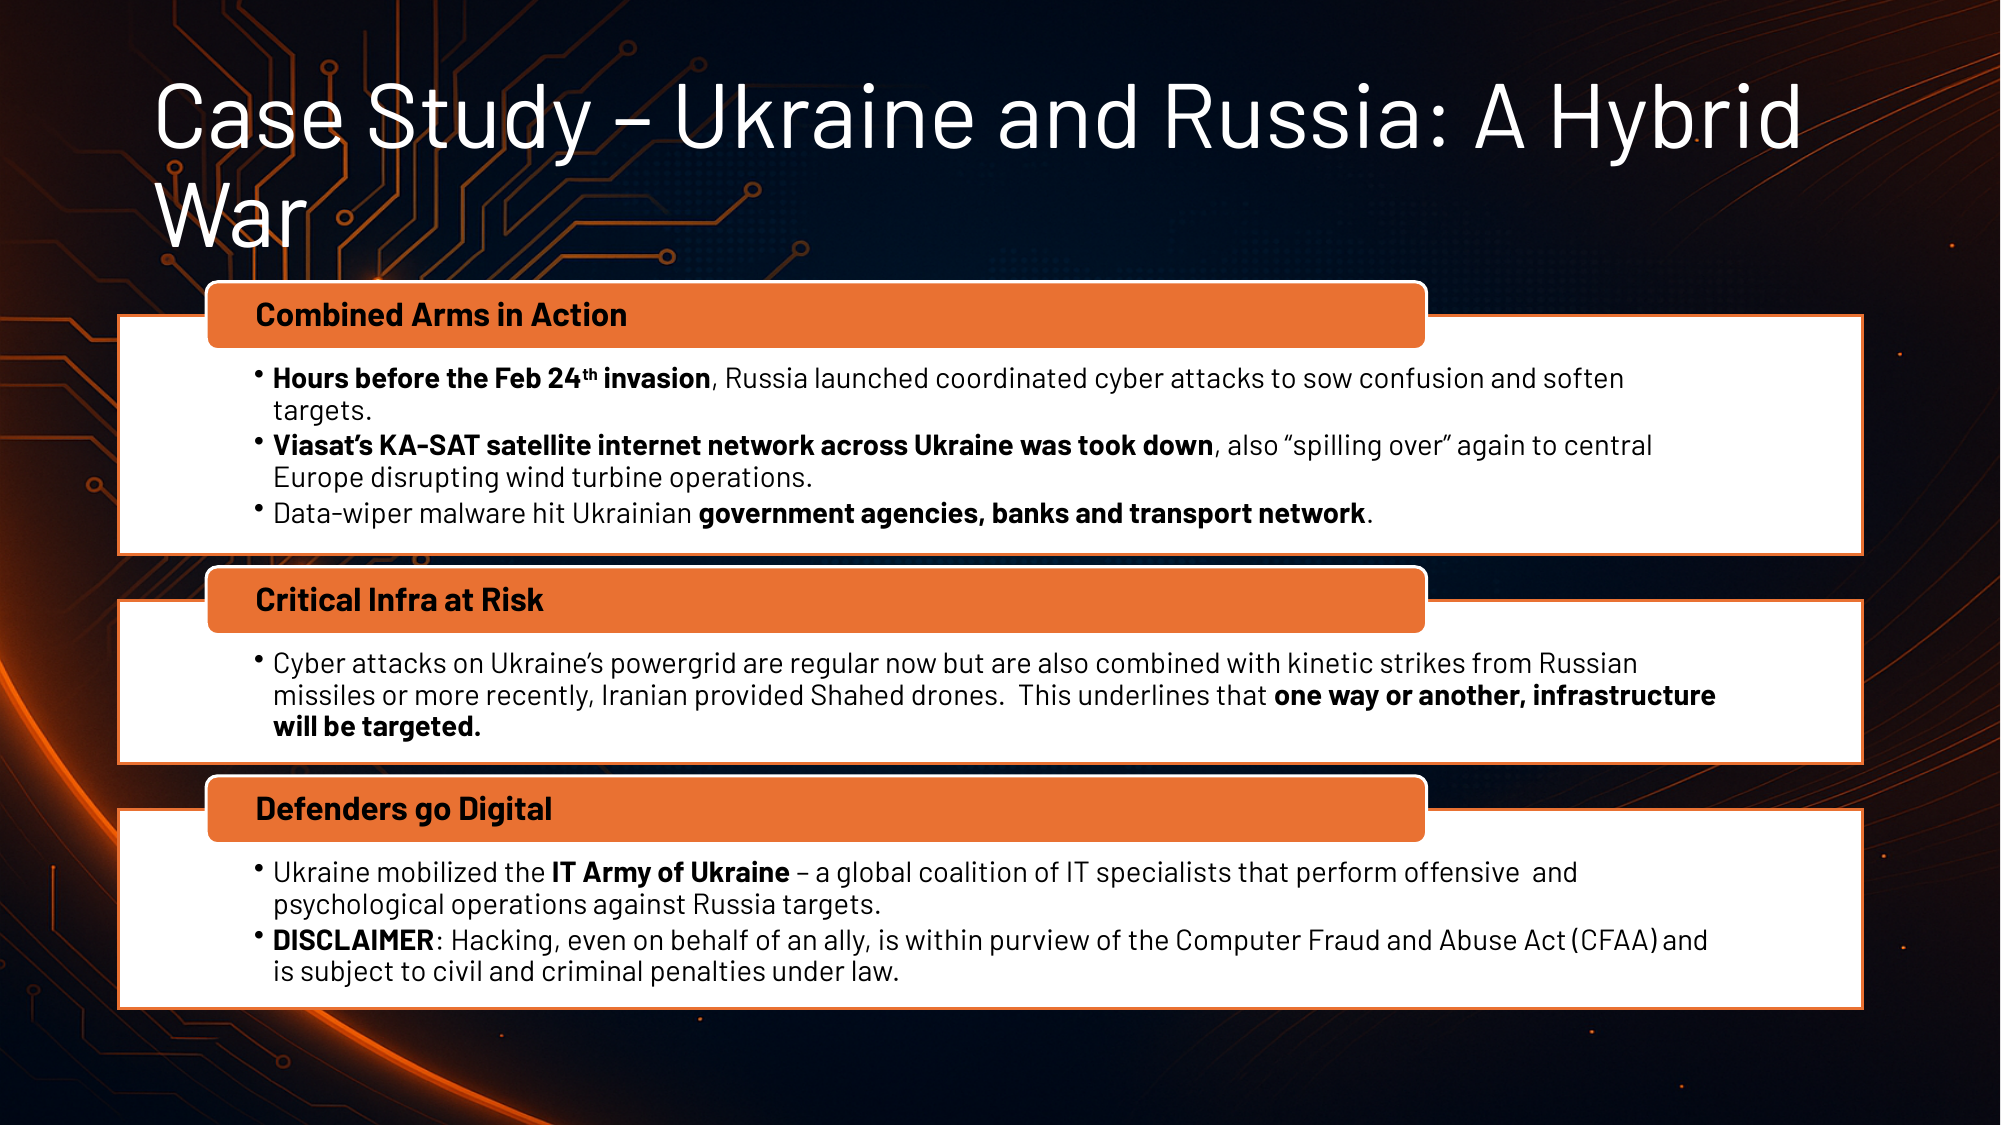

# Case Study – Ukraine and Russia: A Hybrid War
Combined Arms in Action
Hours before the Feb 24th invasion, Russia launched coordinated cyber attacks to sow confusion and soften targets.
Viasat’s KA-SAT satellite internet network across Ukraine was took down, also “spilling over” again to central Europe disrupting wind turbine operations.
Data-wiper malware hit Ukrainian government agencies, banks and transport network.
Critical Infra at Risk
Cyber attacks on Ukraine’s powergrid are regular now but are also combined with kinetic strikes from Russian missiles or more recently, Iranian provided Shahed drones.  This underlines that one way or another, infrastructure will be targeted.
Defenders go Digital
Ukraine mobilized the IT Army of Ukraine – a global coalition of IT specialists that perform offensive  and psychological operations against Russia targets.
DISCLAIMER: Hacking, even on behalf of an ally, is within purview of the Computer Fraud and Abuse Act (CFAA) and is subject to civil and criminal penalties under law.